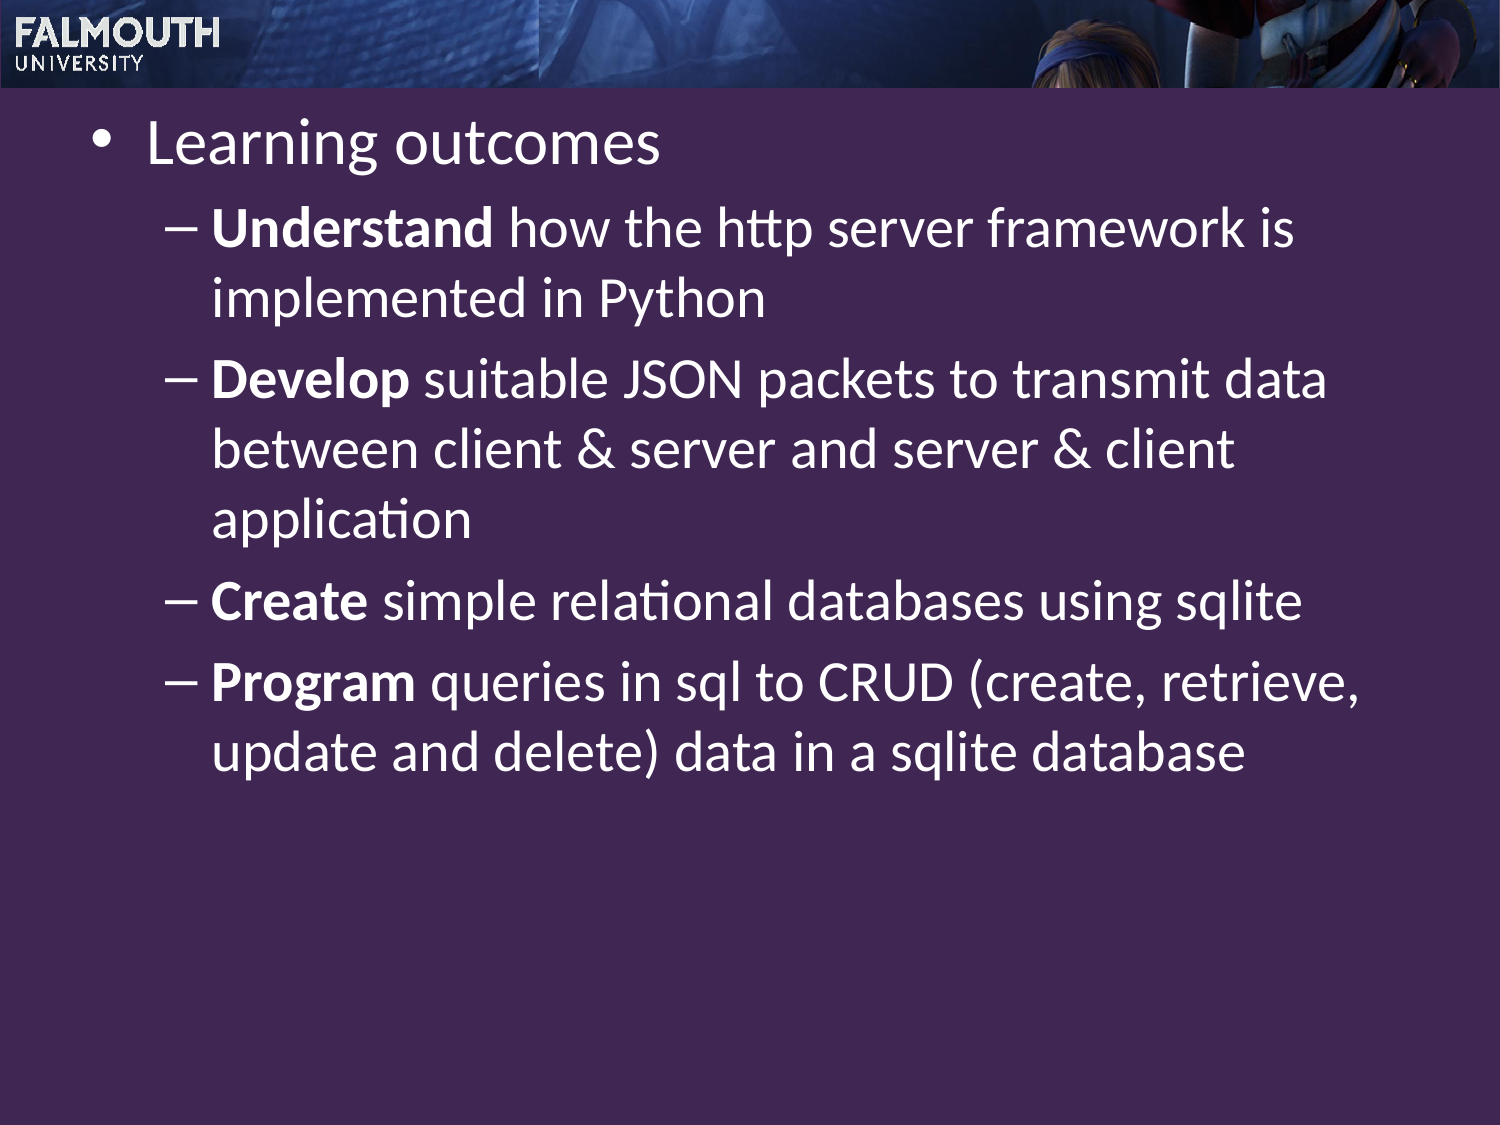

Learning outcomes
Understand how the http server framework is implemented in Python
Develop suitable JSON packets to transmit data between client & server and server & client application
Create simple relational databases using sqlite
Program queries in sql to CRUD (create, retrieve, update and delete) data in a sqlite database